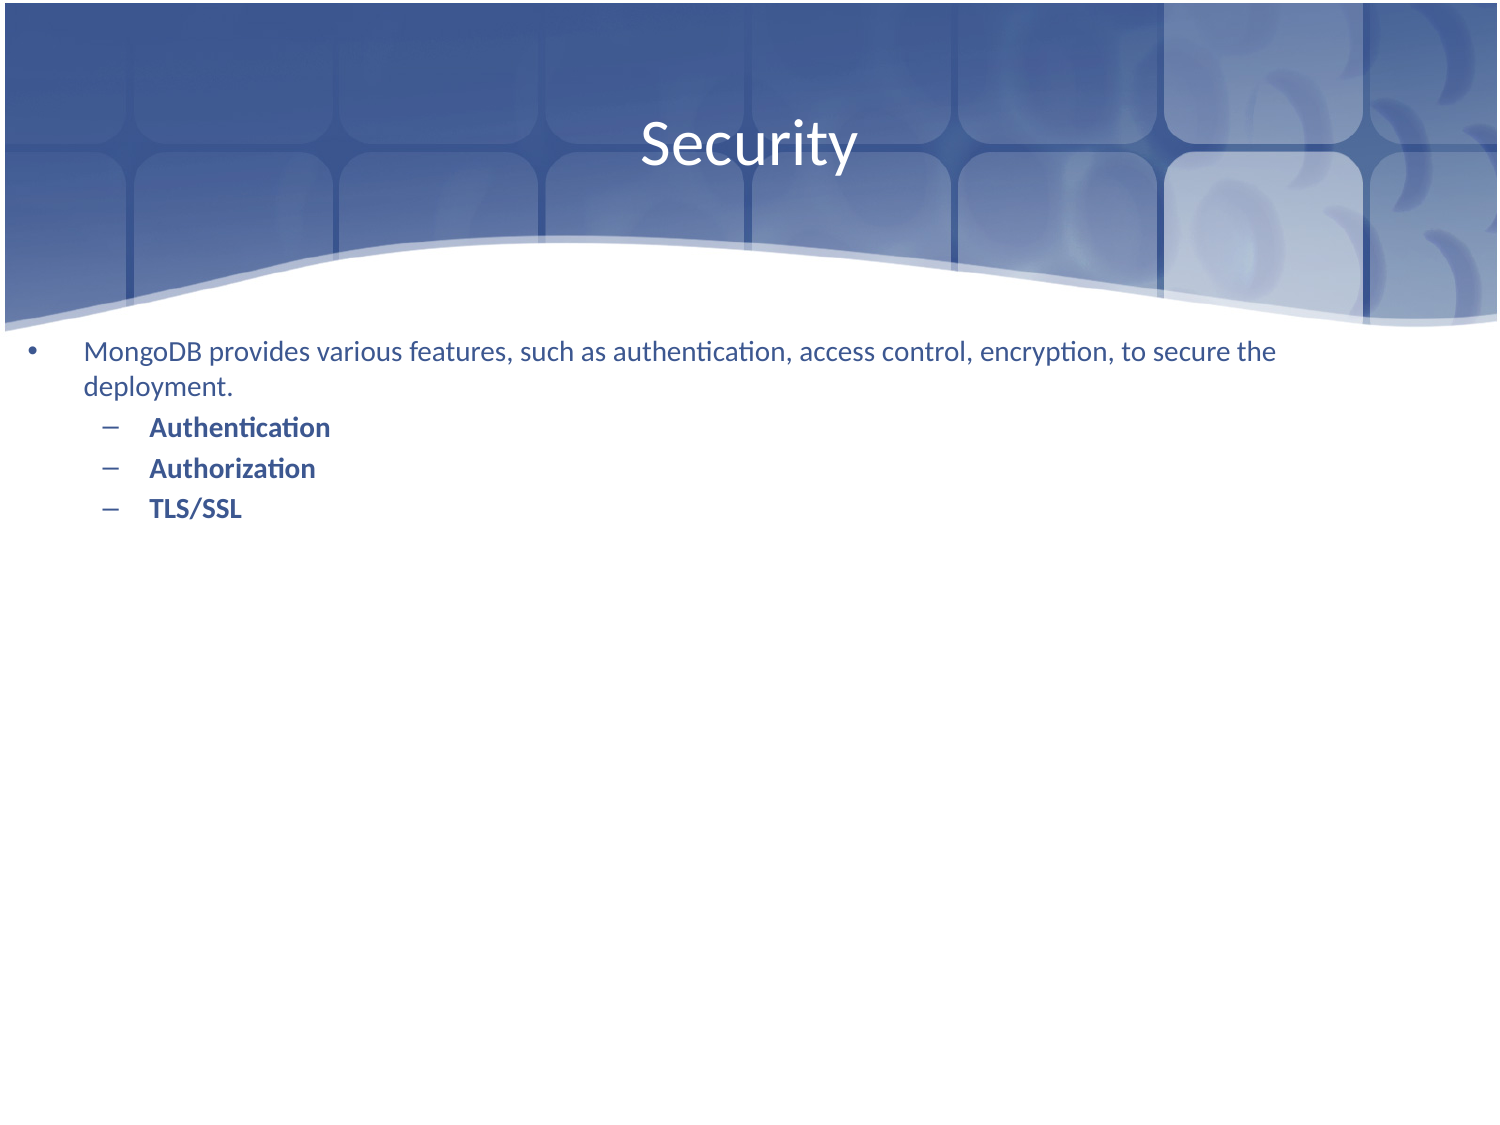

# Security
MongoDB provides various features, such as authentication, access control, encryption, to secure the deployment.
Authentication
Authorization
TLS/SSL